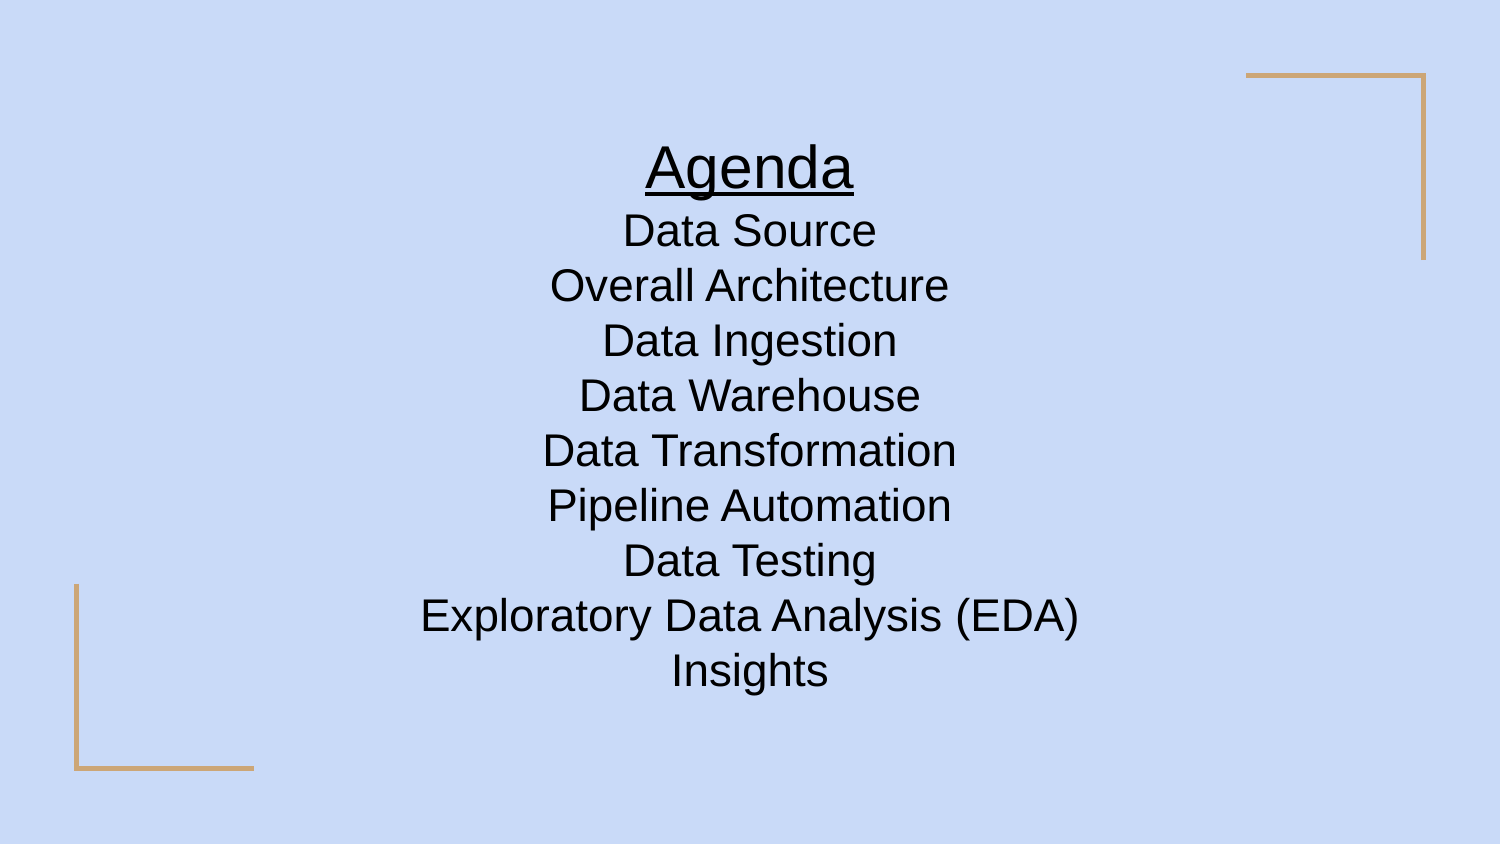

# Agenda
Data Source
Overall Architecture
Data Ingestion
Data Warehouse
Data Transformation
Pipeline Automation
Data Testing
Exploratory Data Analysis (EDA)
Insights